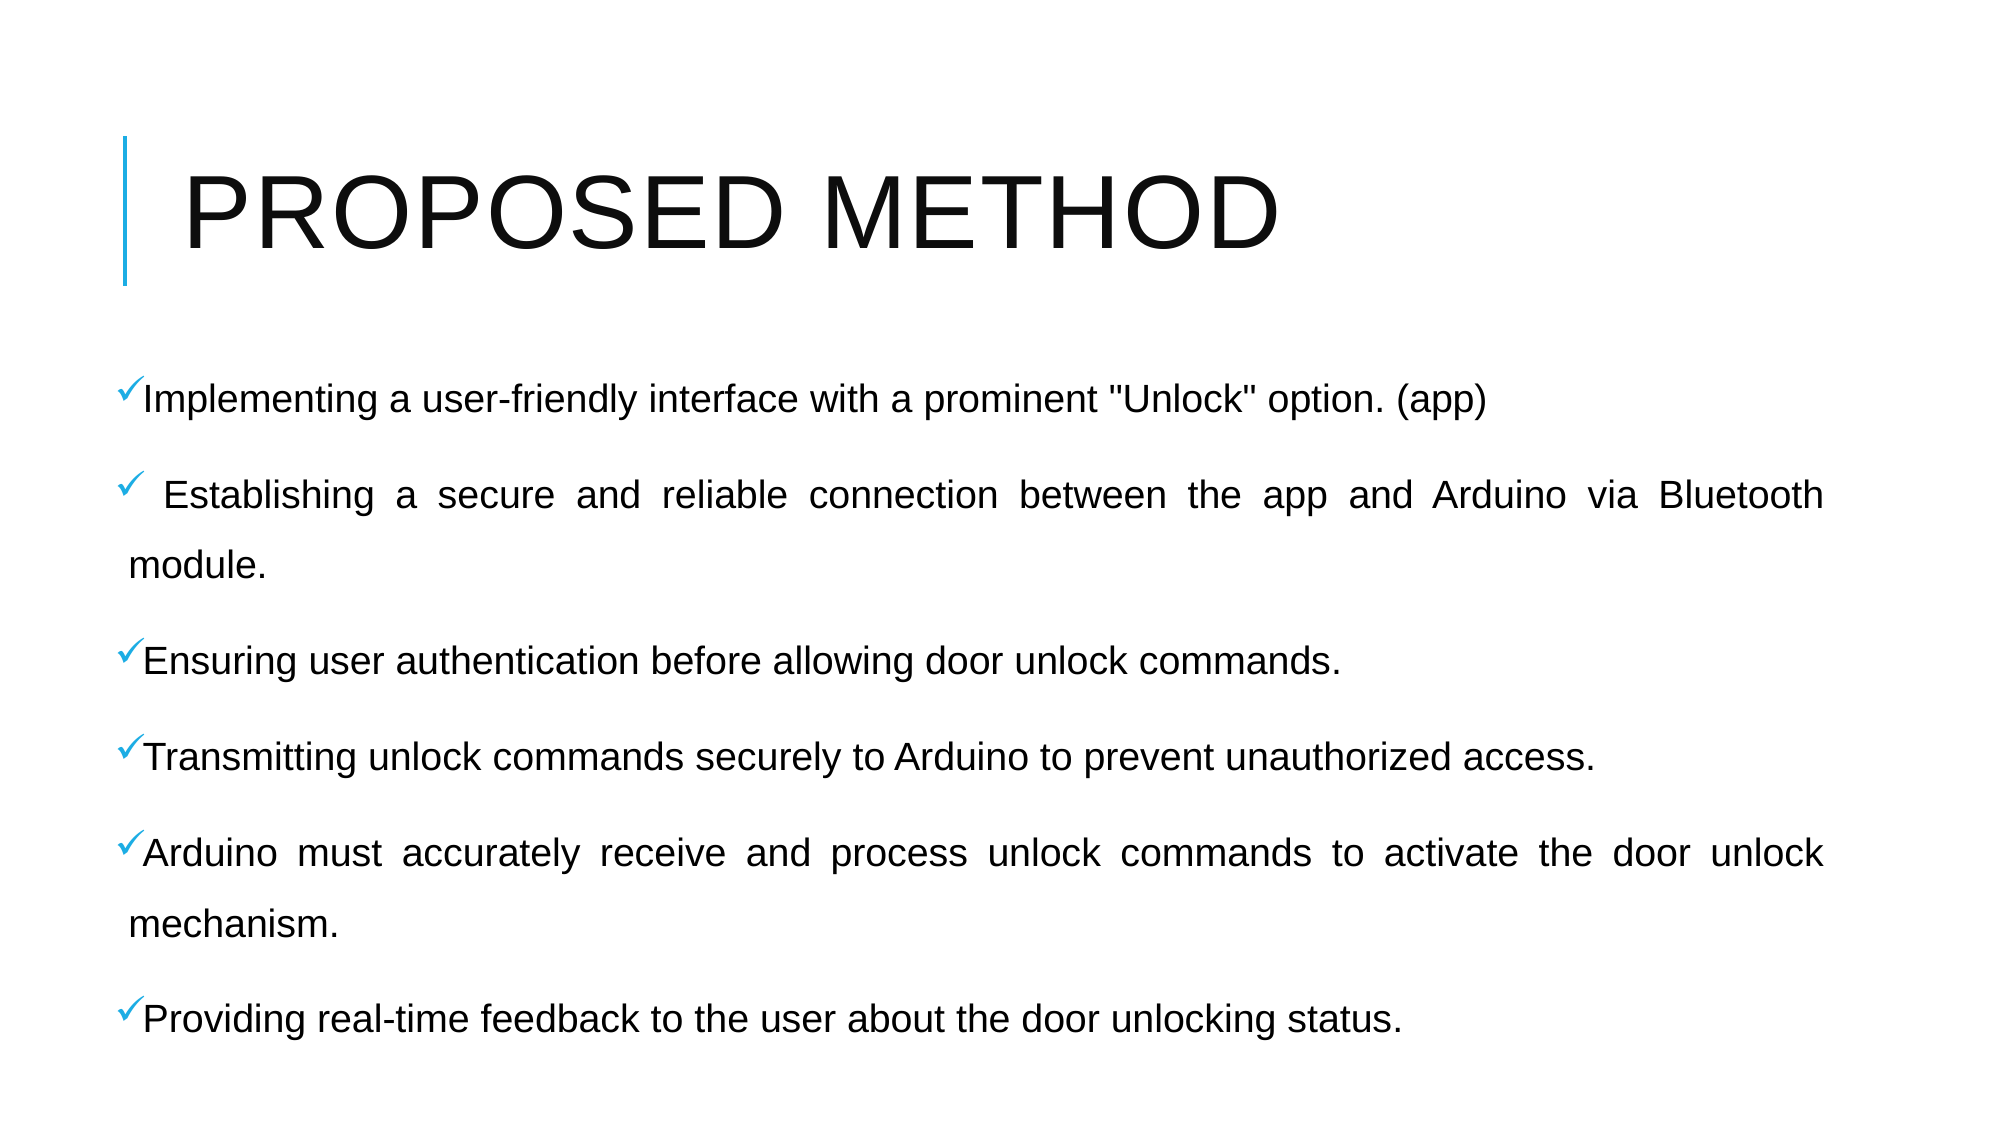

# PROPOSED METHOD
Implementing a user-friendly interface with a prominent "Unlock" option. (app)
 Establishing a secure and reliable connection between the app and Arduino via Bluetooth module.
Ensuring user authentication before allowing door unlock commands.
Transmitting unlock commands securely to Arduino to prevent unauthorized access.
Arduino must accurately receive and process unlock commands to activate the door unlock mechanism.
Providing real-time feedback to the user about the door unlocking status.